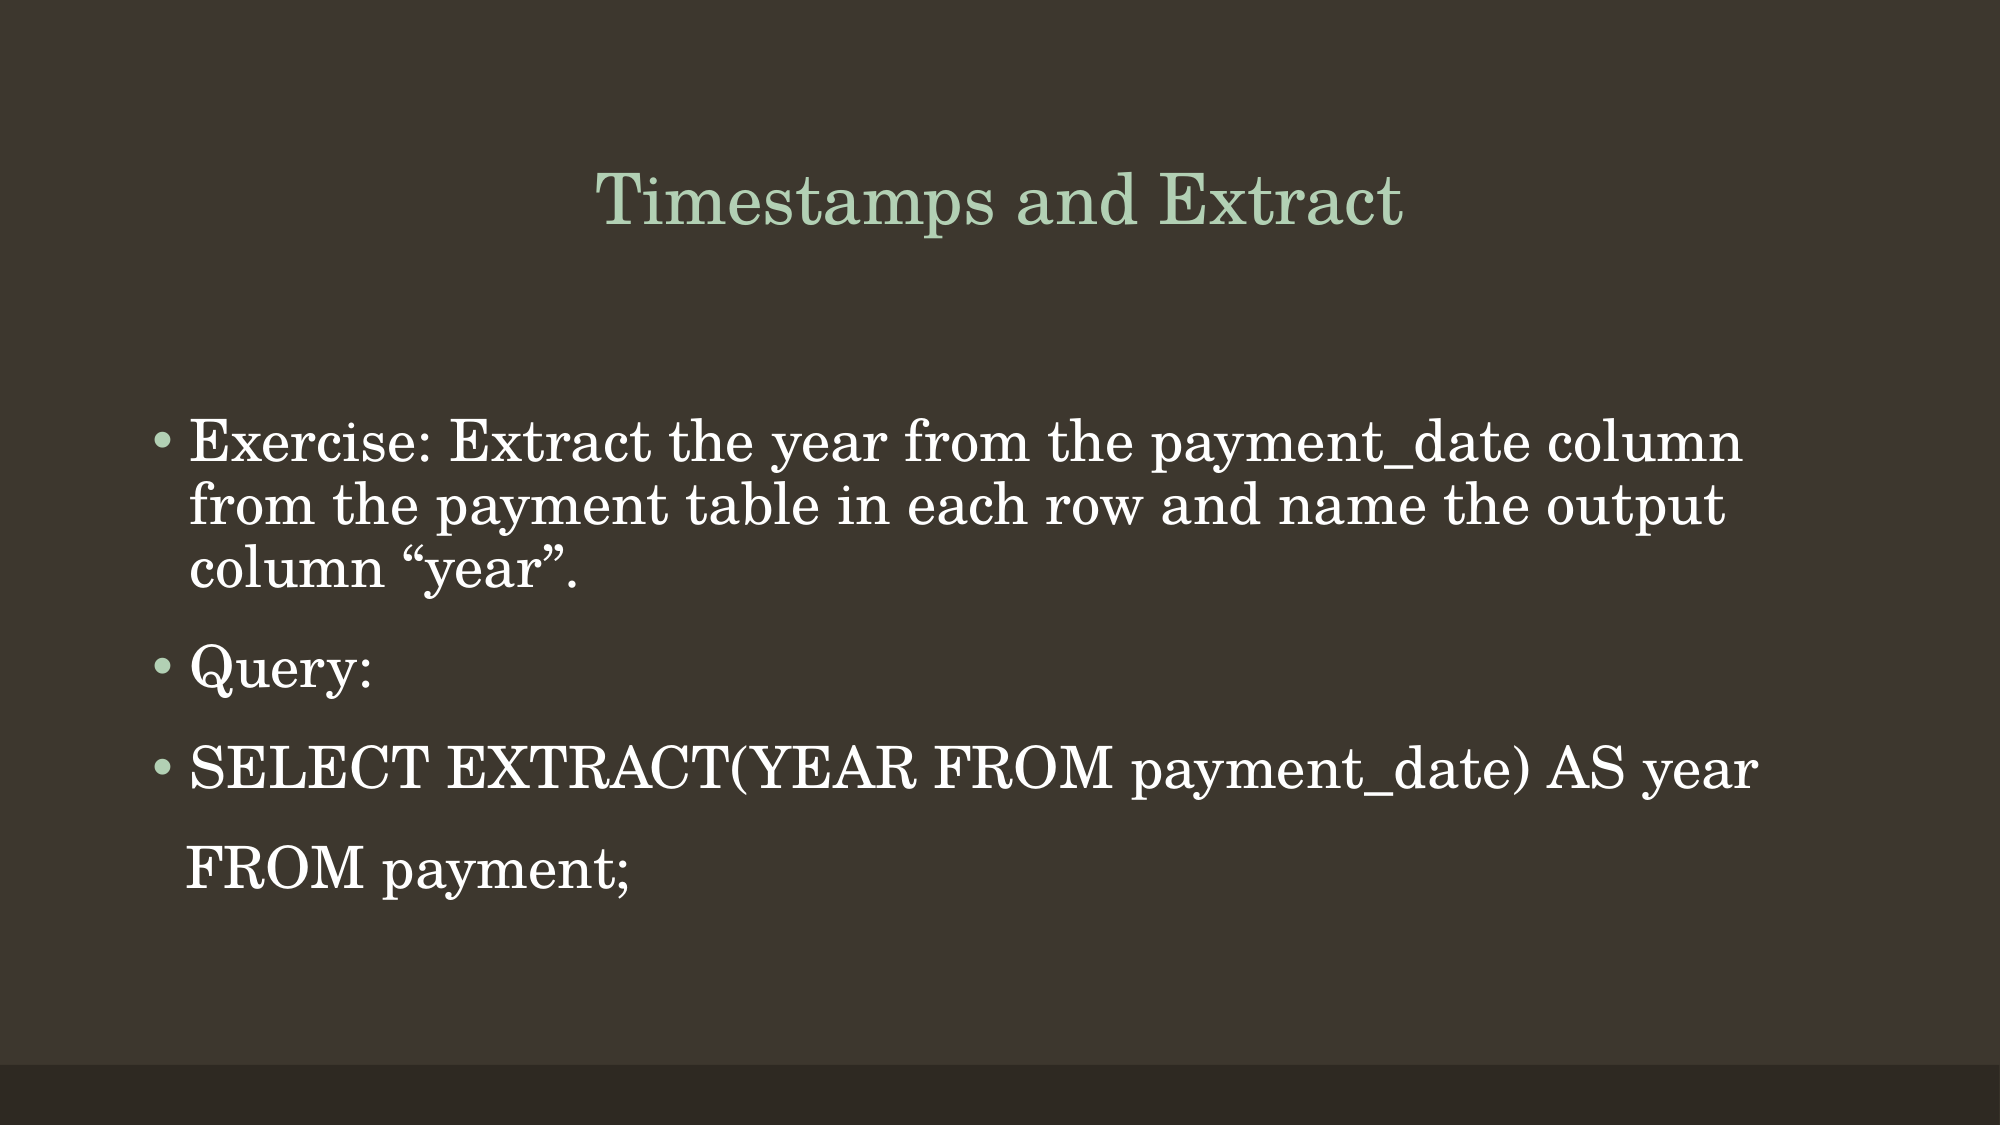

# Timestamps and Extract
Exercise: Extract the year from the payment_date column from the payment table in each row and name the output column “year”.
Query:
SELECT EXTRACT(YEAR FROM payment_date) AS year
  FROM payment;